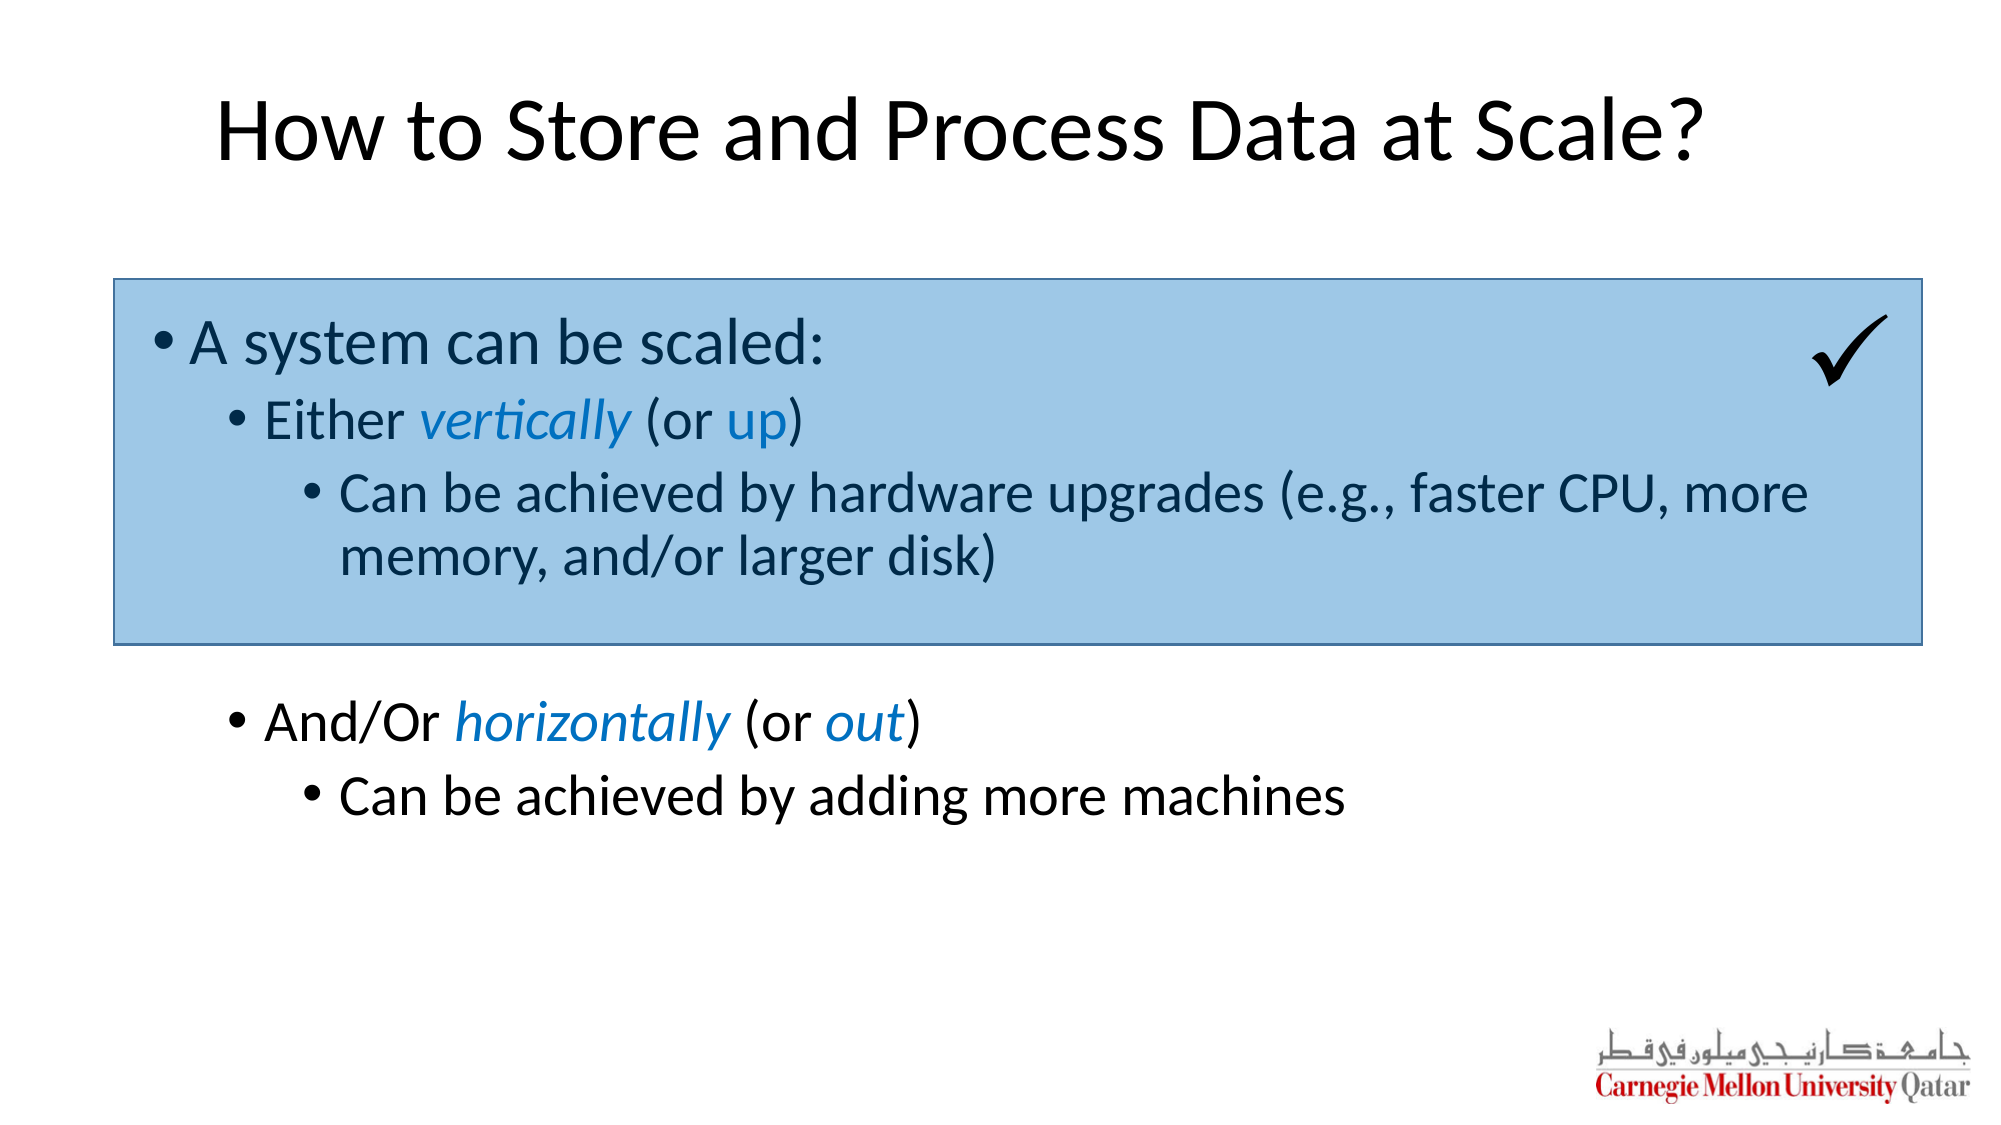

# How to Store and Process Data at Scale?

A system can be scaled:
Either vertically (or up)
Can be achieved by hardware upgrades (e.g., faster CPU, more memory, and/or larger disk)

And/Or horizontally (or out)
Can be achieved by adding more machines